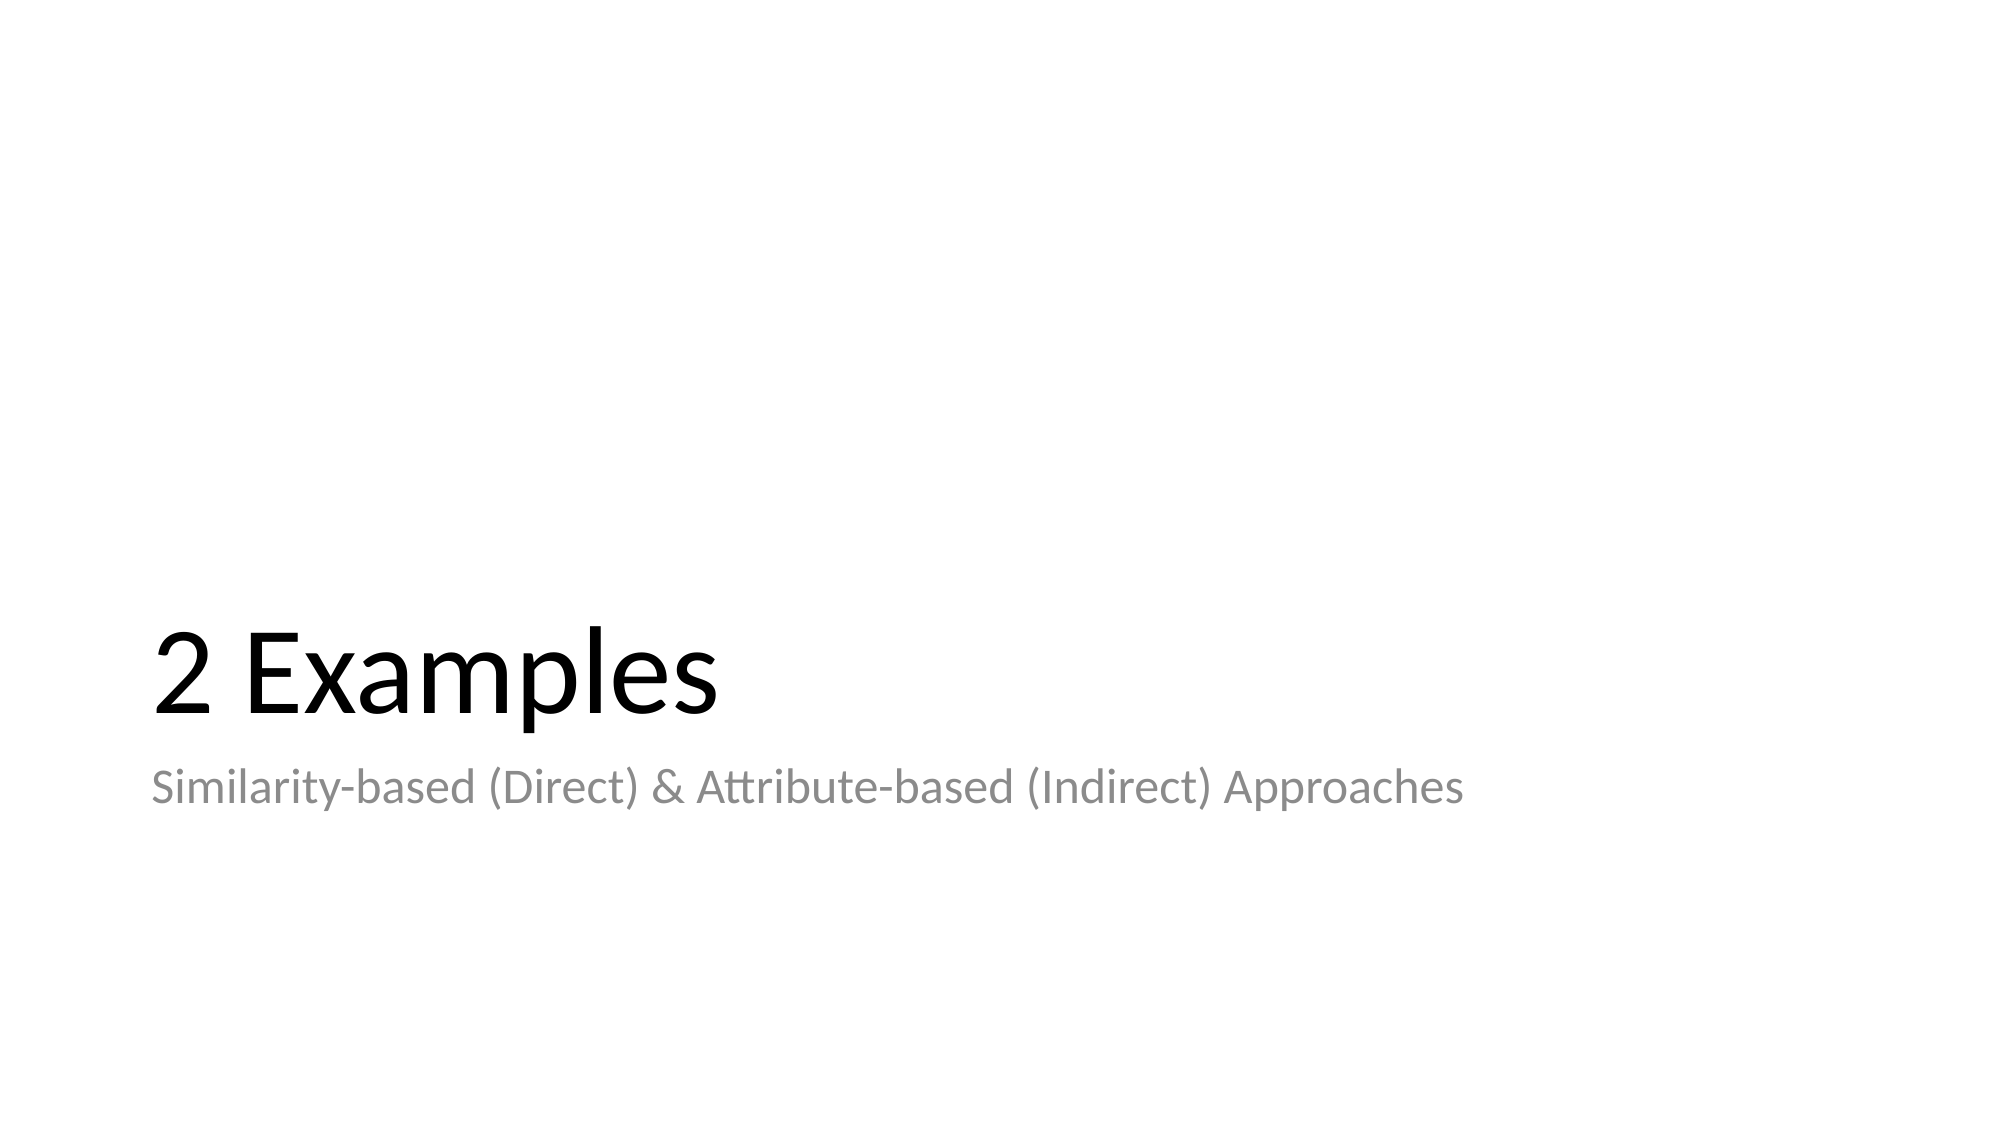

# 2 Examples
Similarity-based (Direct) & Attribute-based (Indirect) Approaches